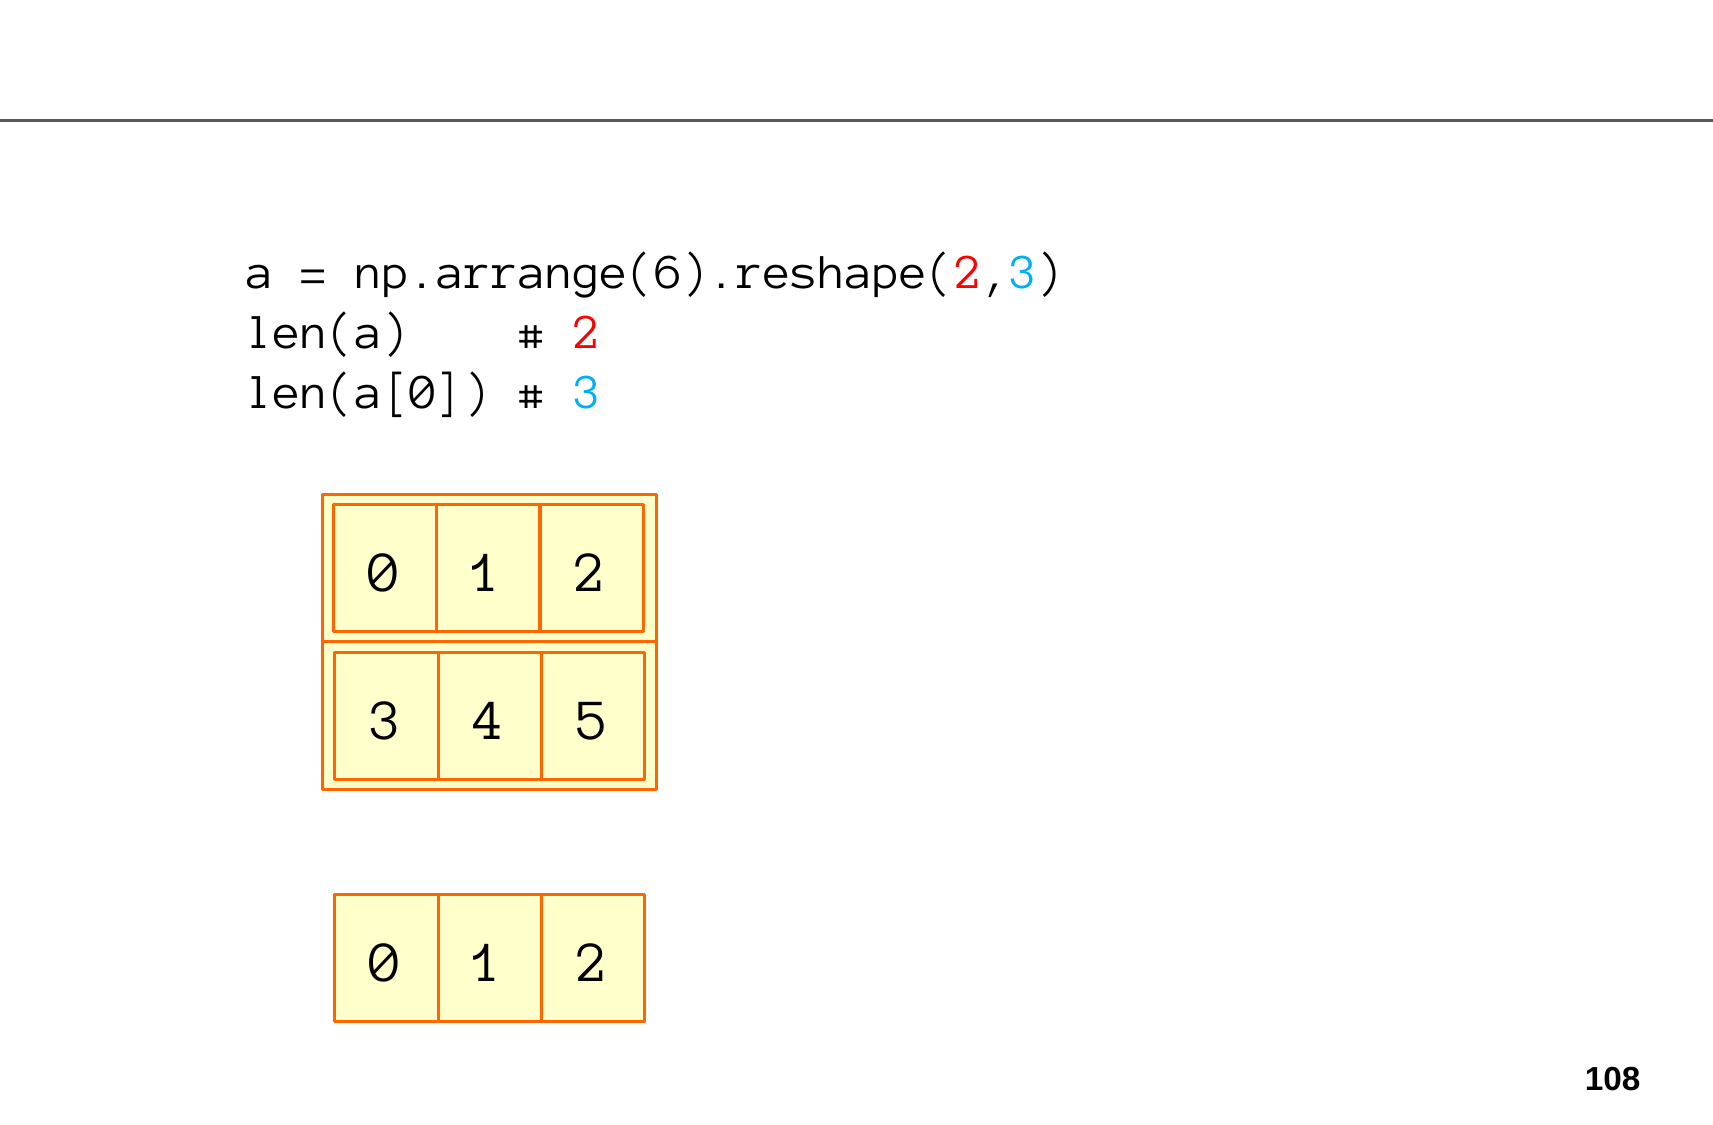

a = np.arrange(6).reshape(2,3)
len(a)    # 2
len(a[0]) # 3

0
1
2

3
4
5
0
1
2